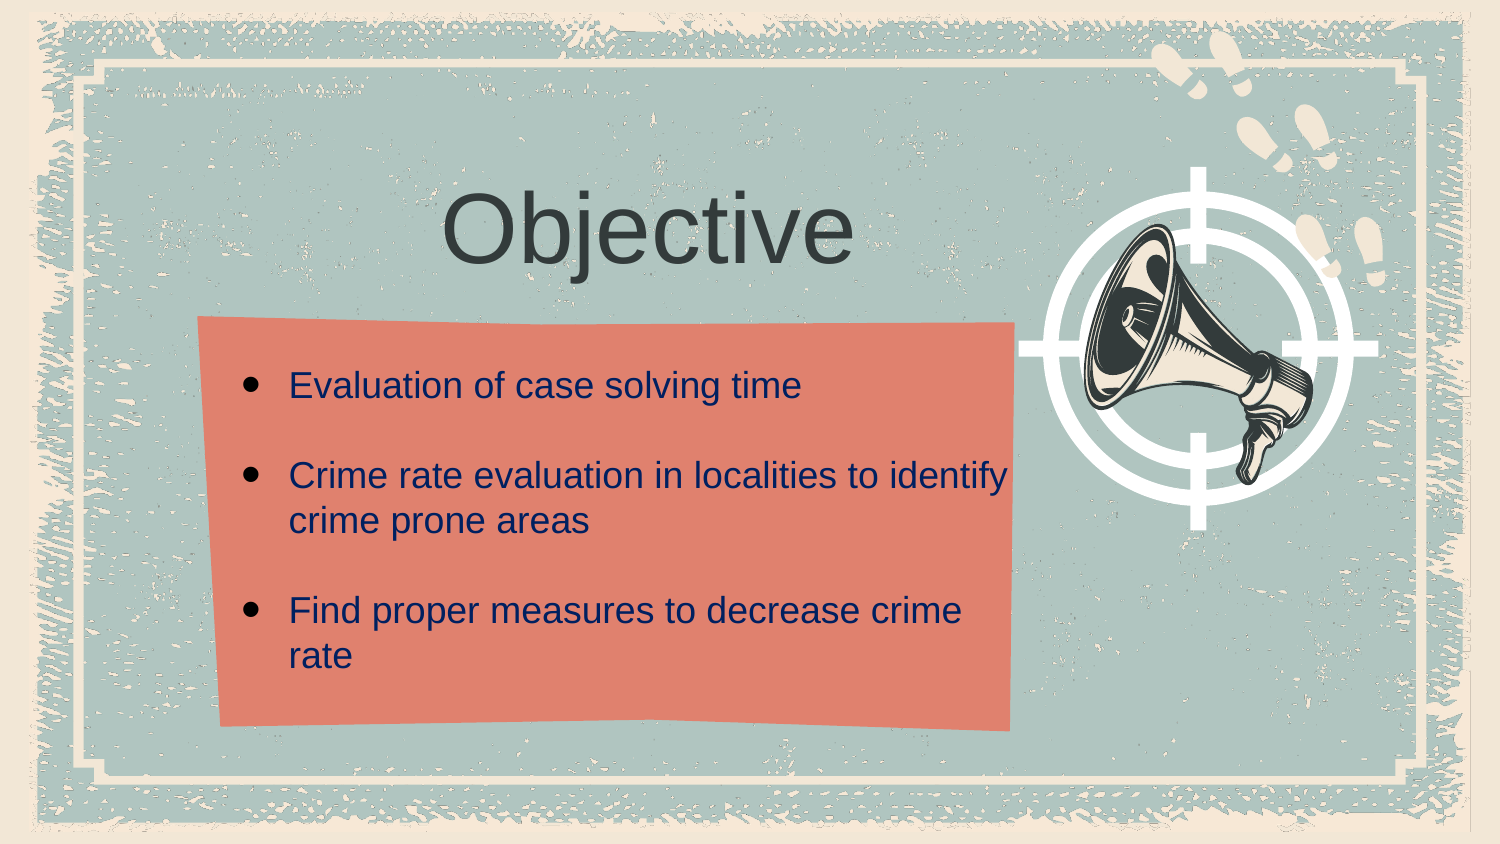

# Objective

Evaluation of case solving time

Crime rate evaluation in localities to identify crime prone areas

Find proper measures to decrease crime rate